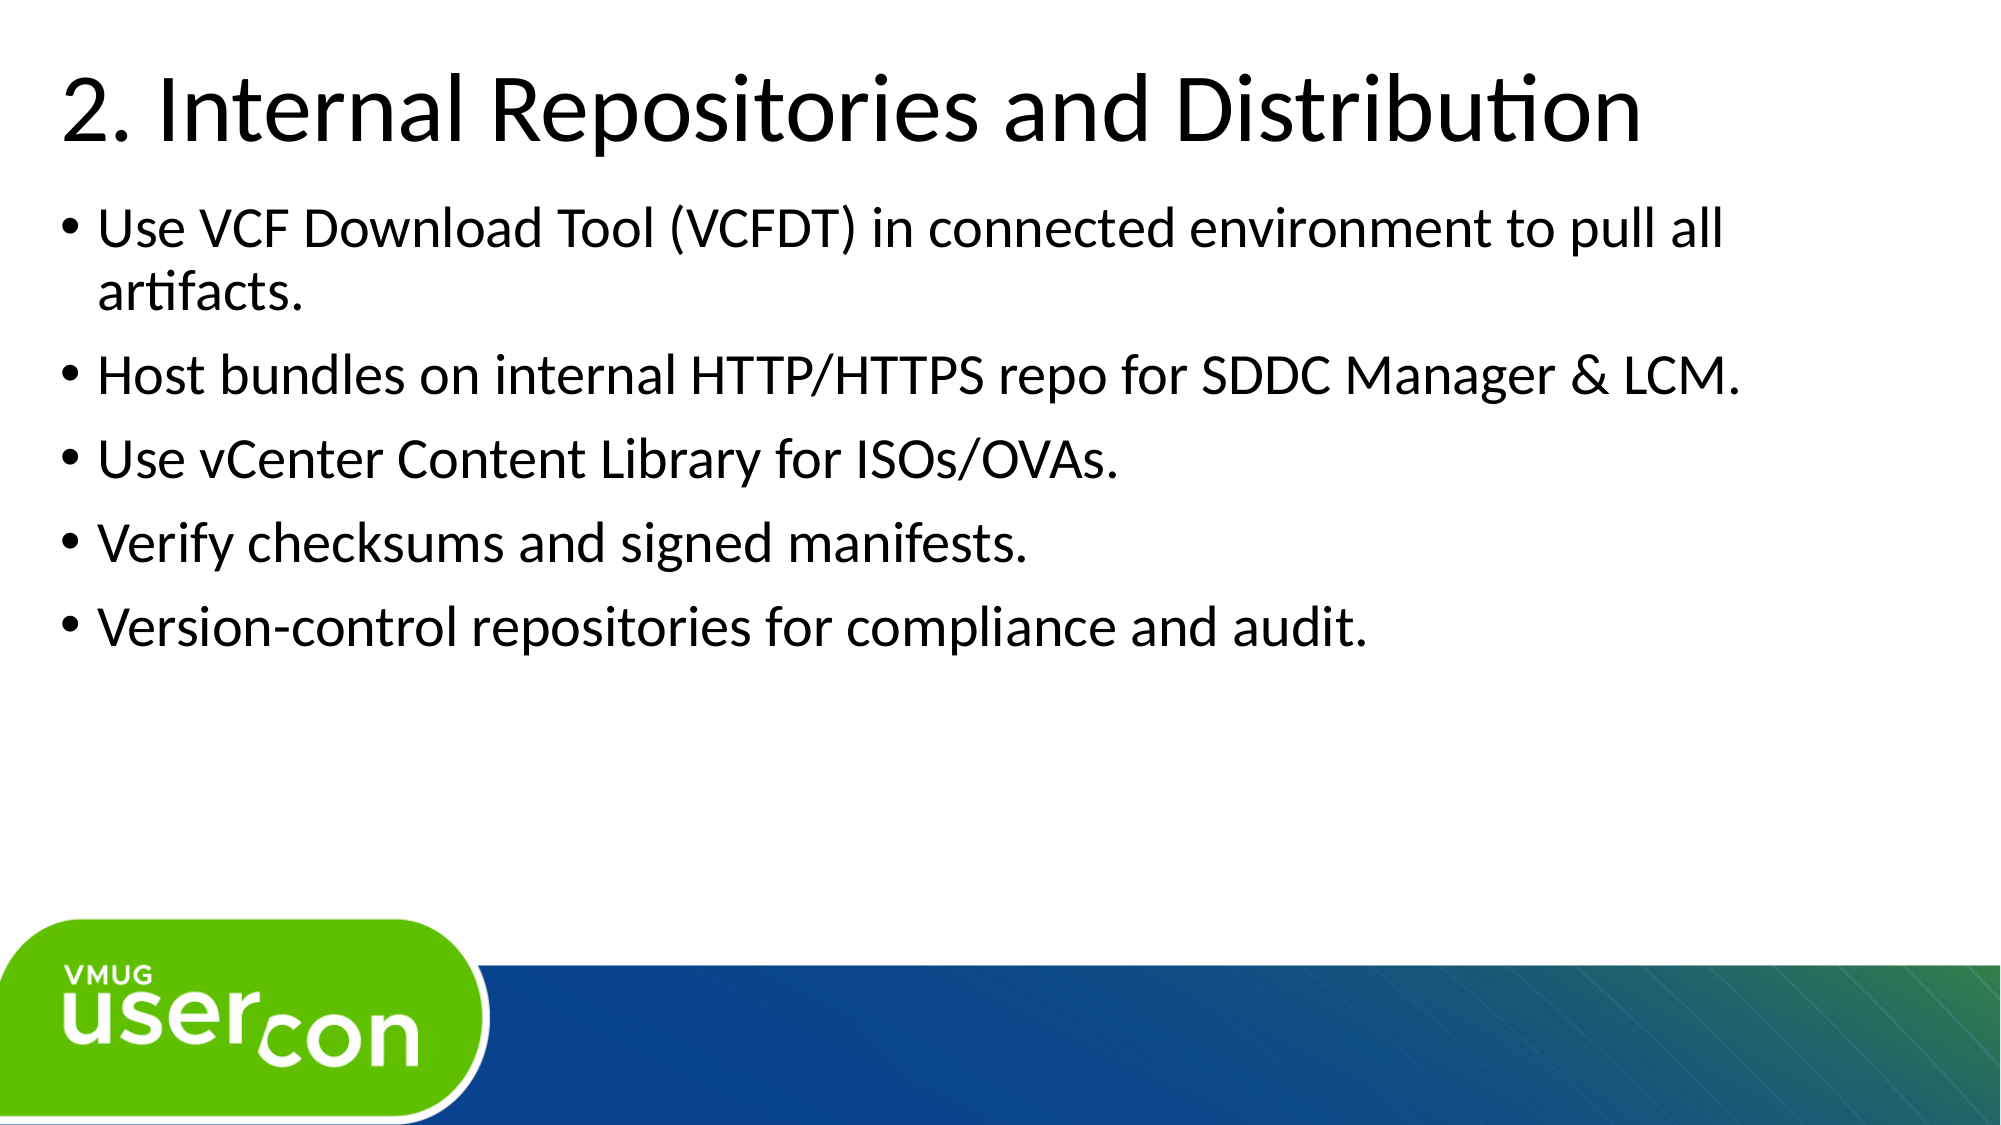

# 2. Internal Repositories and Distribution
Use VCF Download Tool (VCFDT) in connected environment to pull all artifacts.
Host bundles on internal HTTP/HTTPS repo for SDDC Manager & LCM.
Use vCenter Content Library for ISOs/OVAs.
Verify checksums and signed manifests.
Version-control repositories for compliance and audit.